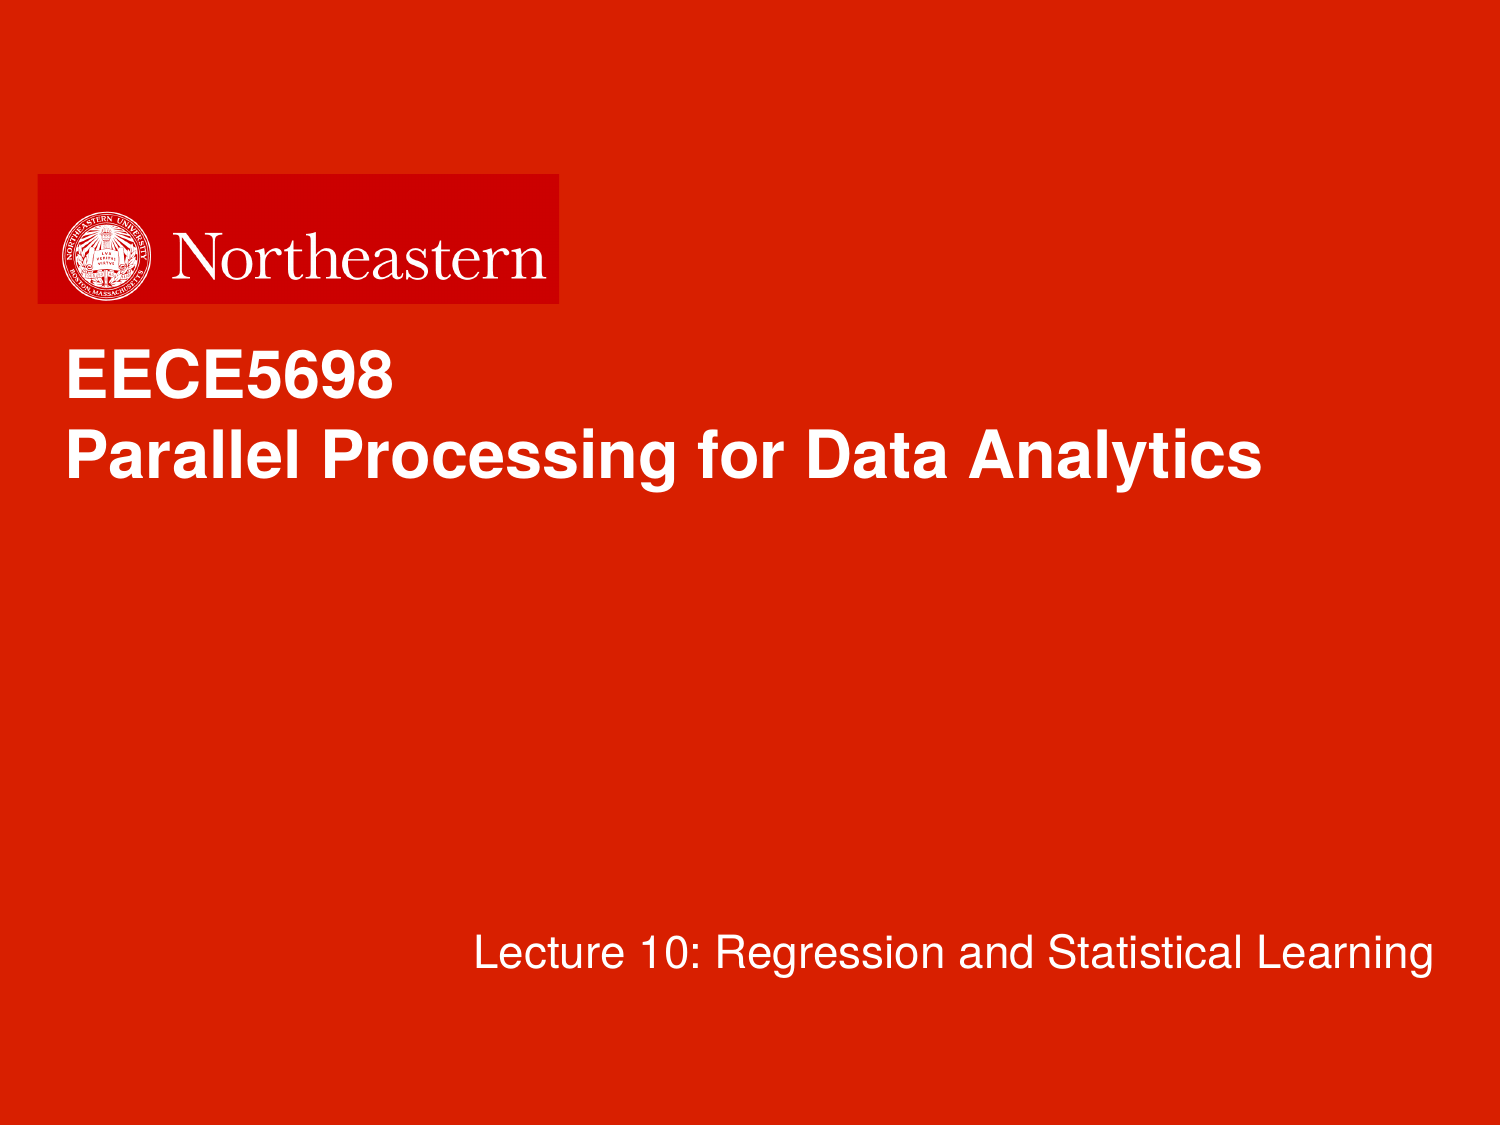

EECE5698
Parallel Processing for Data Analytics
Lecture 10: Regression and Statistical Learning